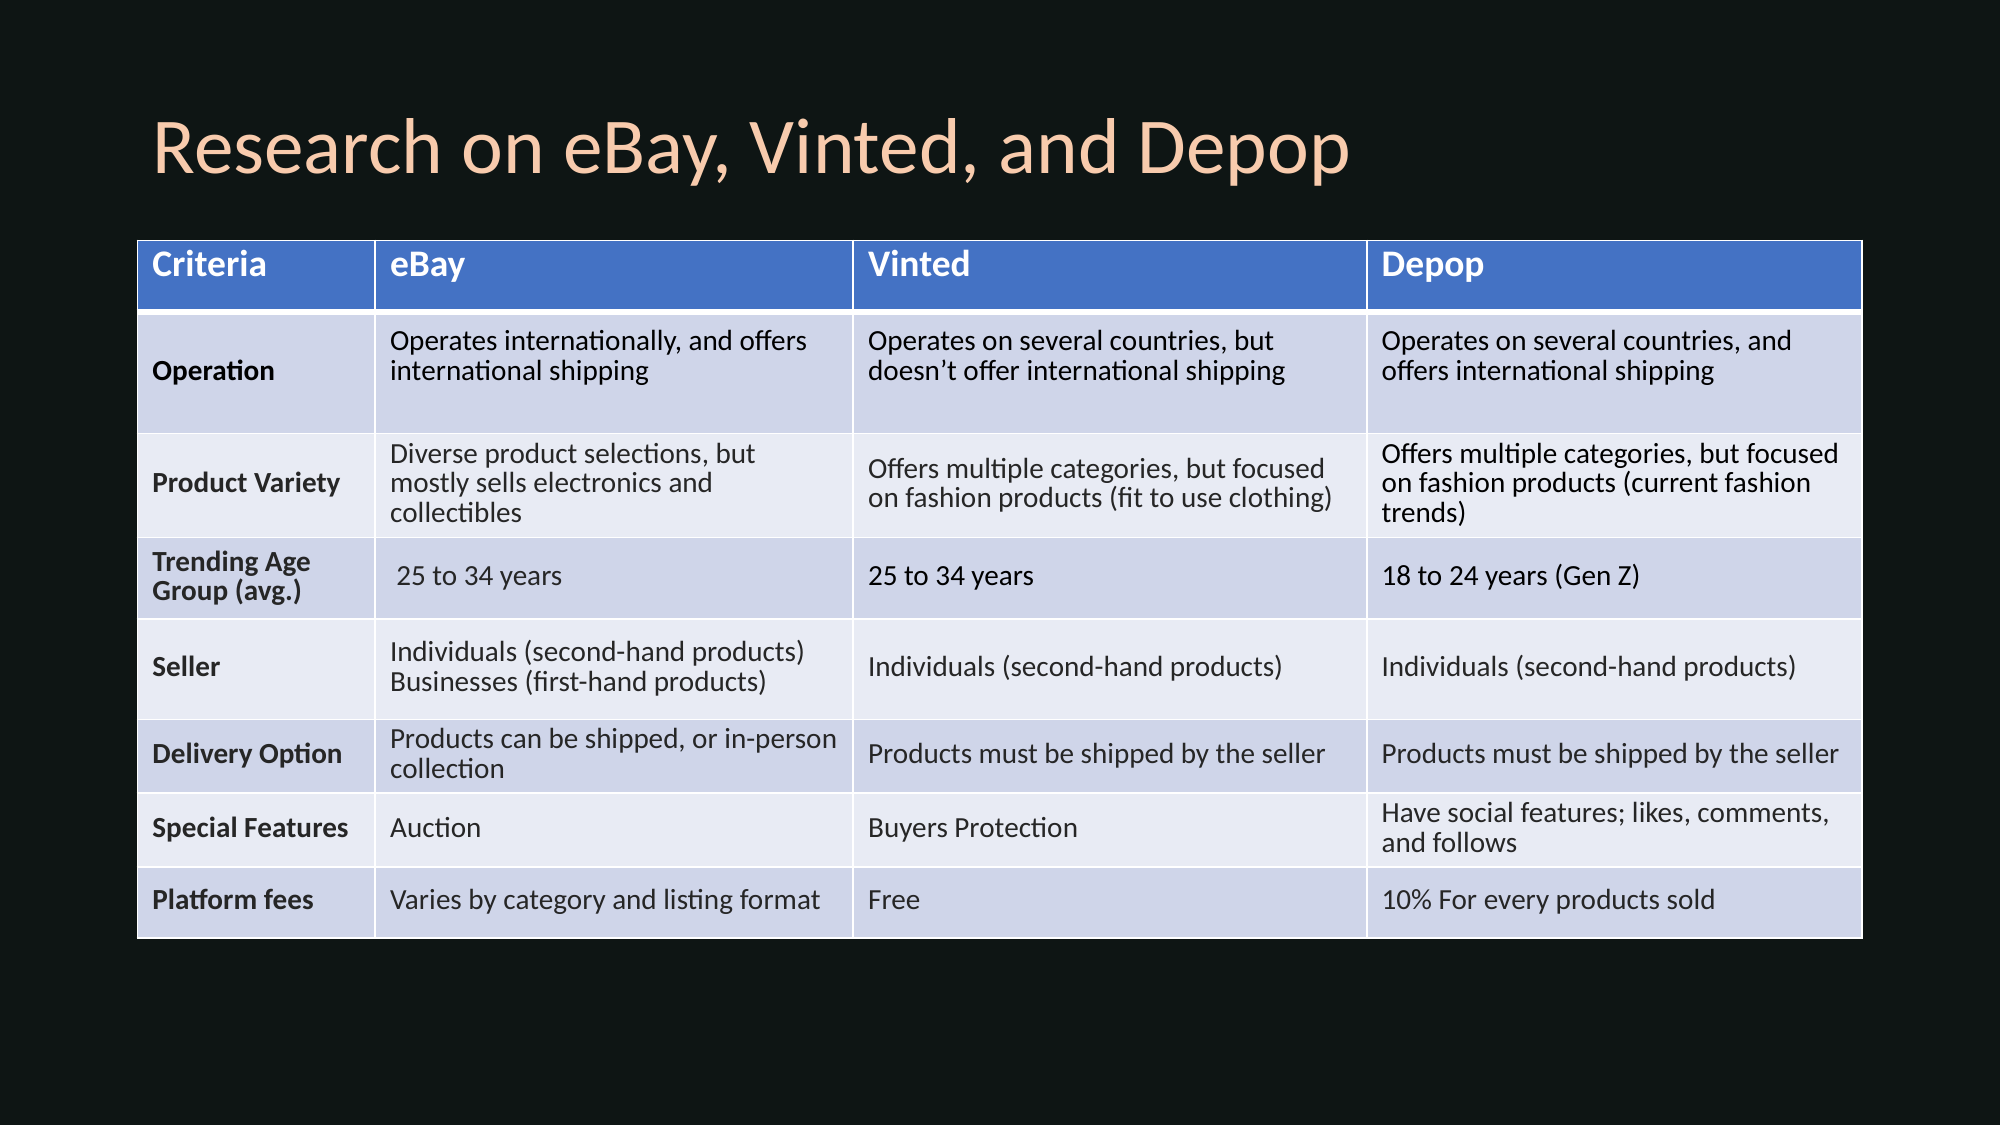

# Research on eBay, Vinted, and Depop
| Criteria | eBay | Vinted | Depop |
| --- | --- | --- | --- |
| Operation | Operates internationally, and offers international shipping | Operates on several countries, but doesn’t offer international shipping | Operates on several countries, and offers international shipping |
| Product Variety | Diverse product selections, but mostly sells electronics and collectibles | Offers multiple categories, but focused on fashion products (fit to use clothing) | Offers multiple categories, but focused on fashion products (current fashion trends) |
| Trending Age Group (avg.) | 25 to 34 years | 25 to 34 years | 18 to 24 years (Gen Z) |
| Seller | Individuals (second-hand products) Businesses (first-hand products) | Individuals (second-hand products) | Individuals (second-hand products) |
| Delivery Option | Products can be shipped, or in-person collection | Products must be shipped by the seller | Products must be shipped by the seller |
| Special Features | Auction | Buyers Protection | Have social features; likes, comments, and follows |
| Platform fees | Varies by category and listing format | Free | 10% For every products sold |